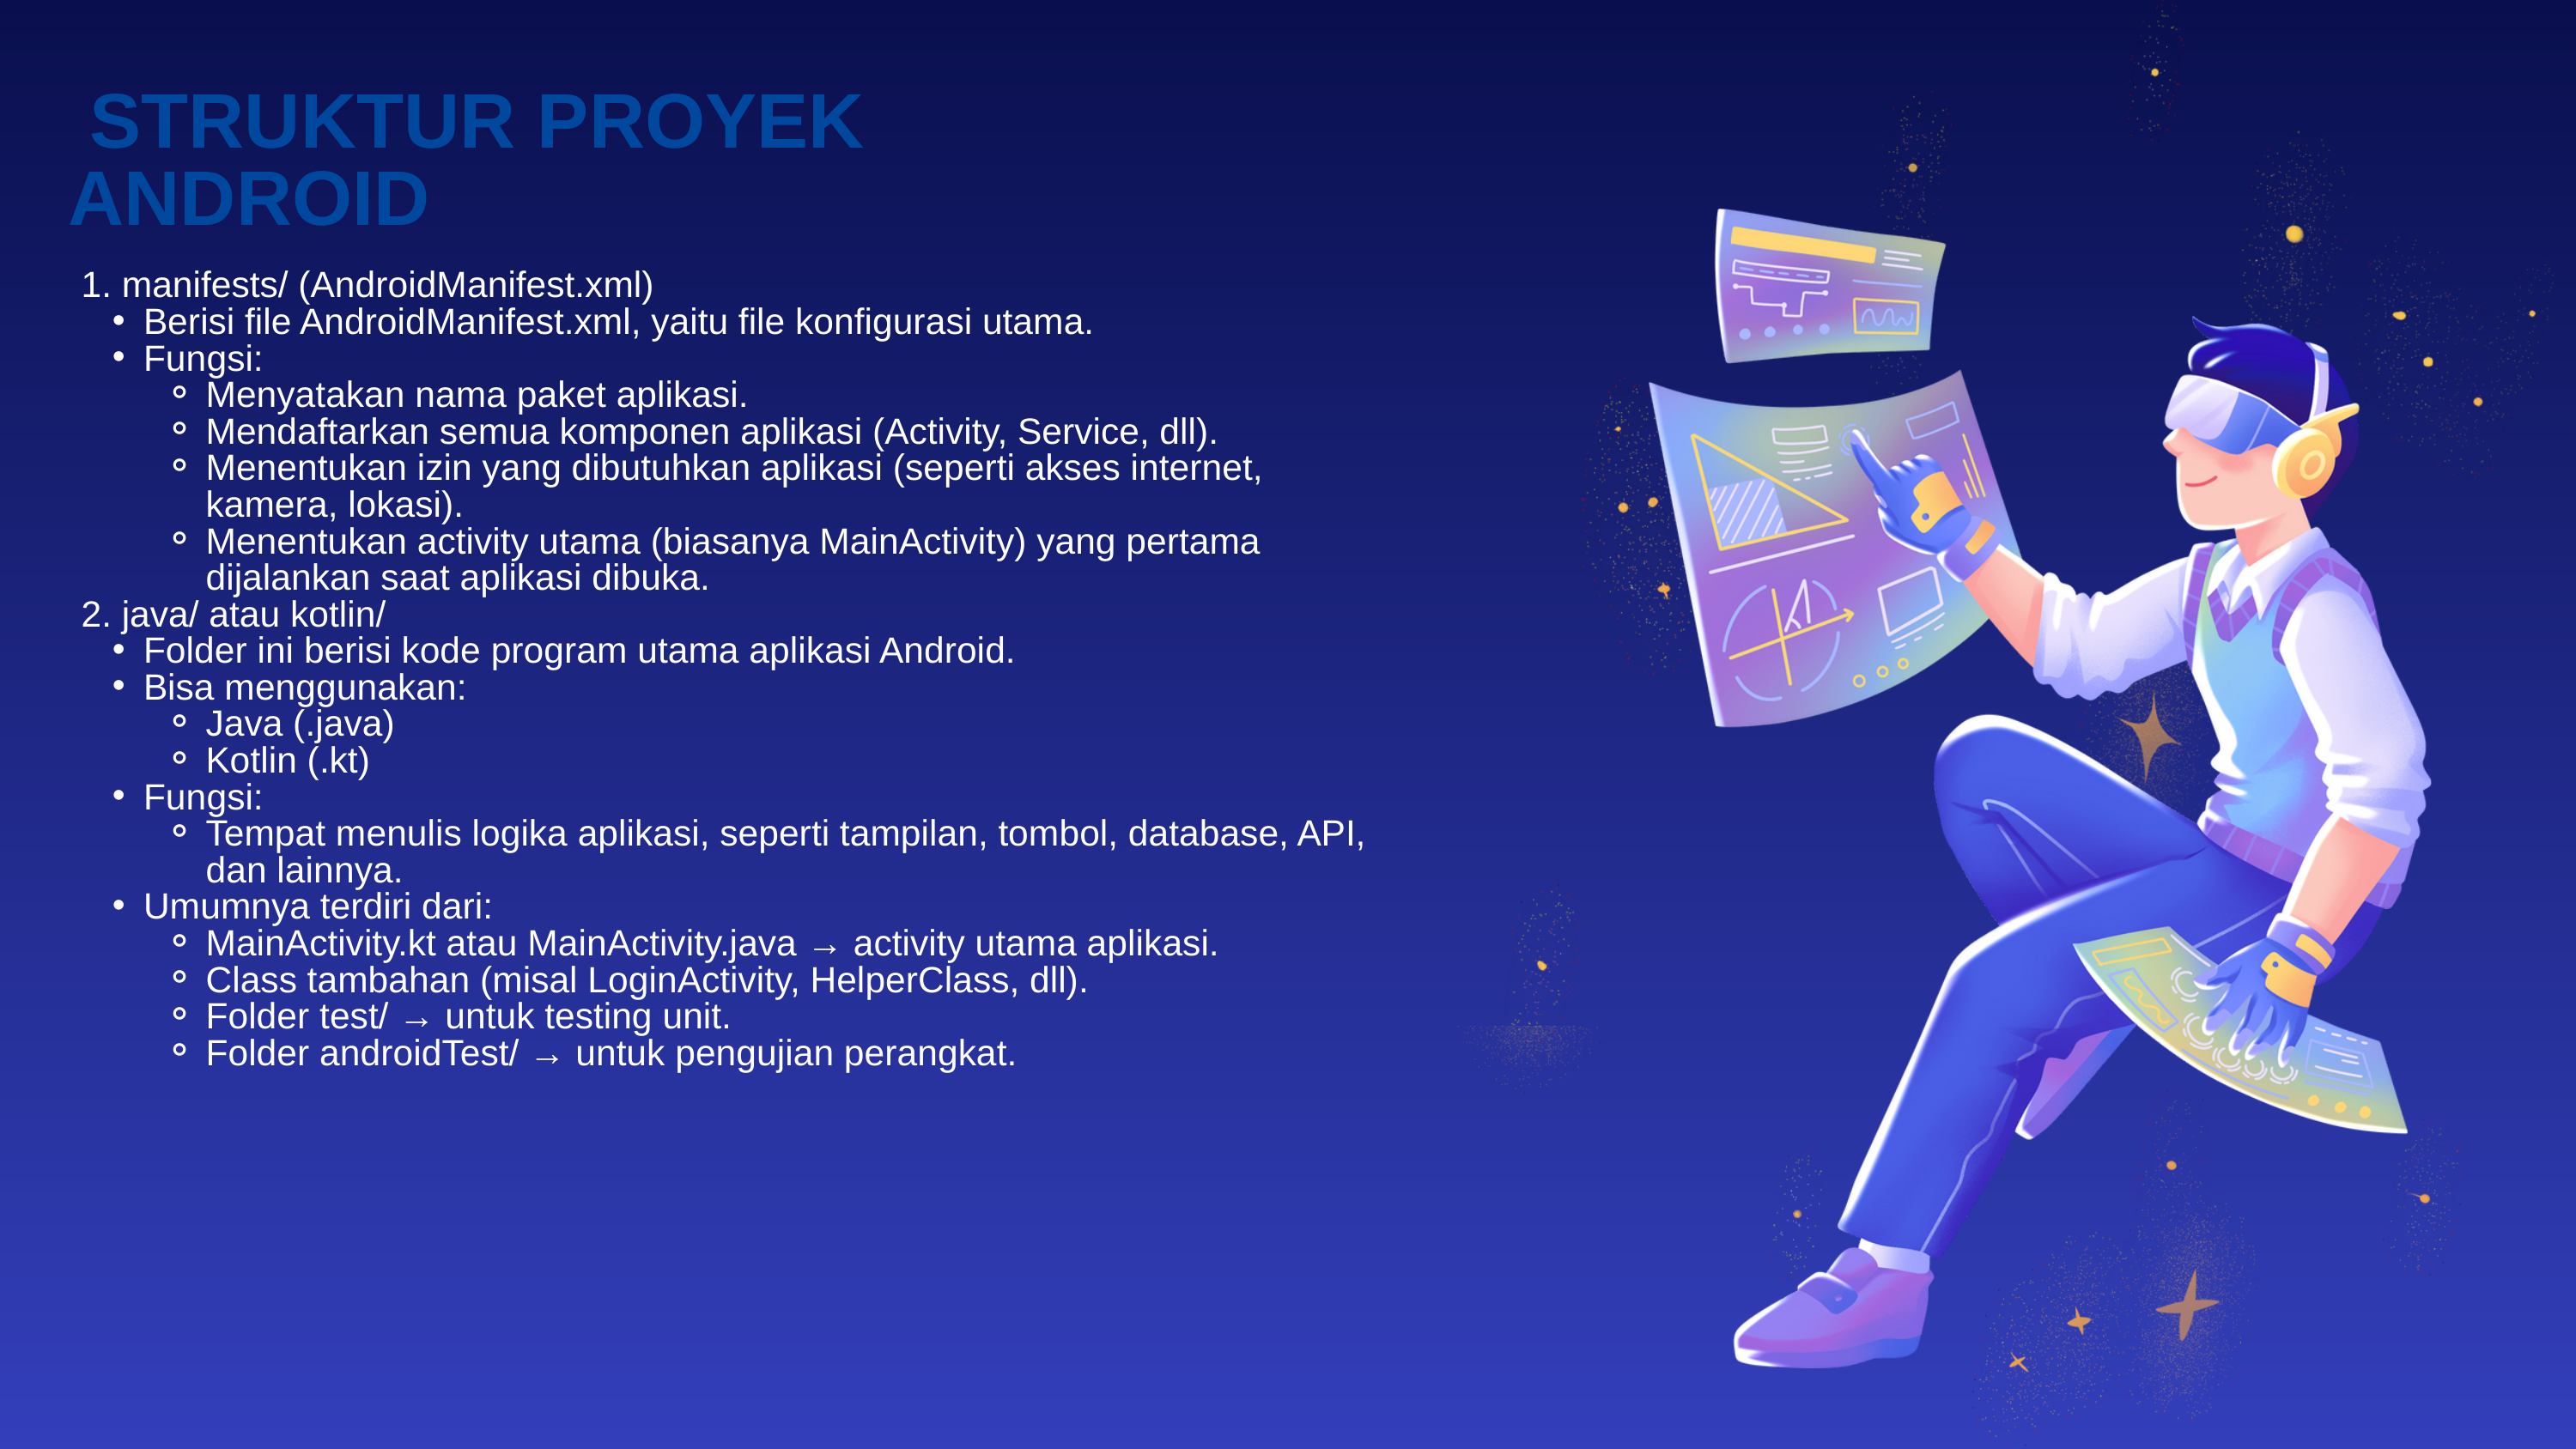

STRUKTUR PROYEK ANDROID

1. manifests/ (AndroidManifest.xml)
Berisi file AndroidManifest.xml, yaitu file konfigurasi utama.
Fungsi:
Menyatakan nama paket aplikasi.
Mendaftarkan semua komponen aplikasi (Activity, Service, dll).
Menentukan izin yang dibutuhkan aplikasi (seperti akses internet, kamera, lokasi).
Menentukan activity utama (biasanya MainActivity) yang pertama dijalankan saat aplikasi dibuka.
2. java/ atau kotlin/
Folder ini berisi kode program utama aplikasi Android.
Bisa menggunakan:
Java (.java)
Kotlin (.kt)
Fungsi:
Tempat menulis logika aplikasi, seperti tampilan, tombol, database, API, dan lainnya.
Umumnya terdiri dari:
MainActivity.kt atau MainActivity.java → activity utama aplikasi.
Class tambahan (misal LoginActivity, HelperClass, dll).
Folder test/ → untuk testing unit.
Folder androidTest/ → untuk pengujian perangkat.